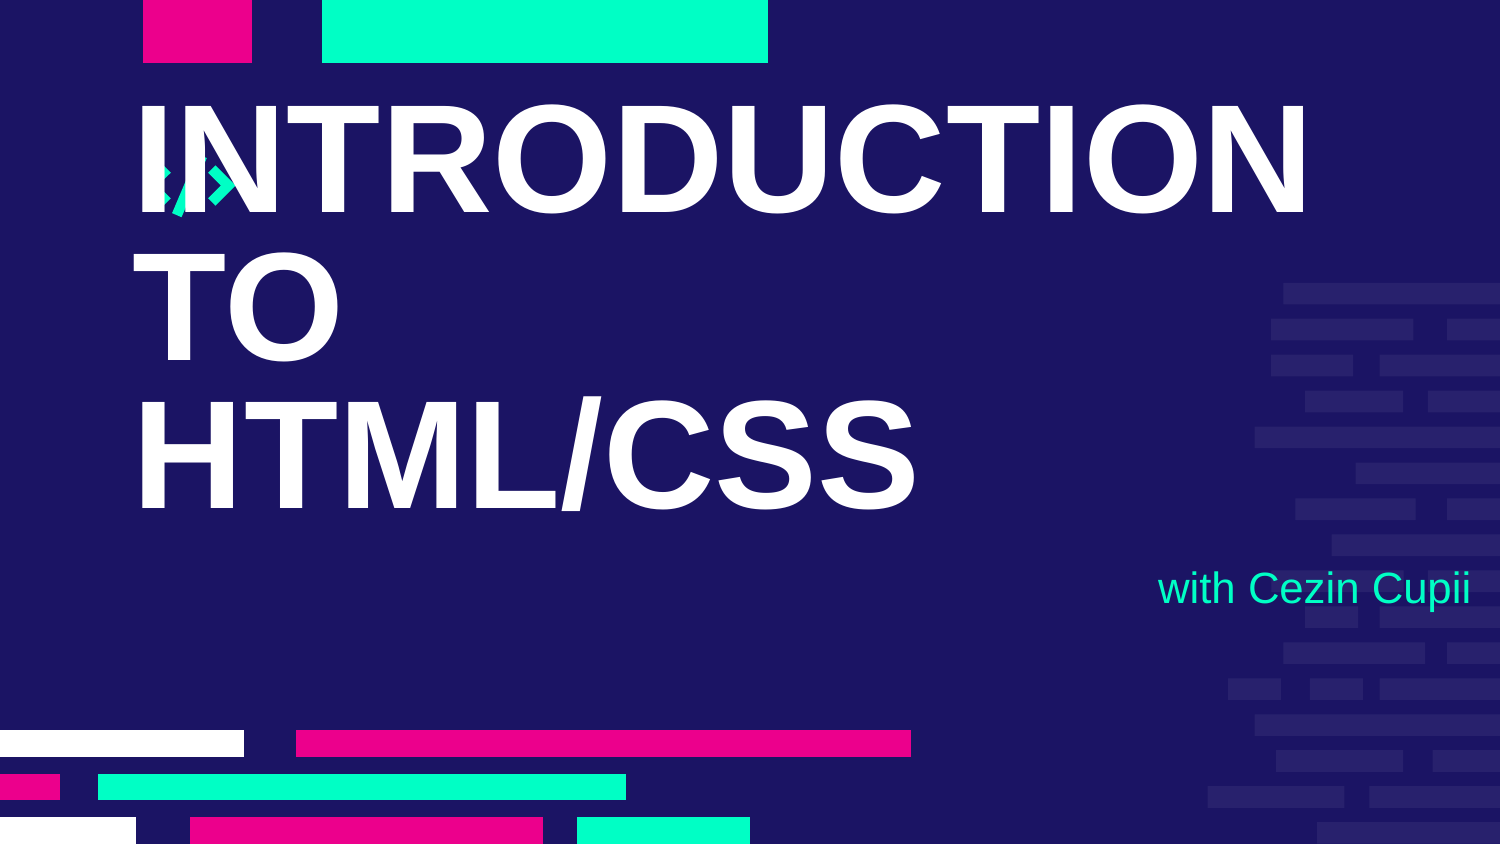

# INTRODUCTION TO HTML/CSS
with Cezin Cupii